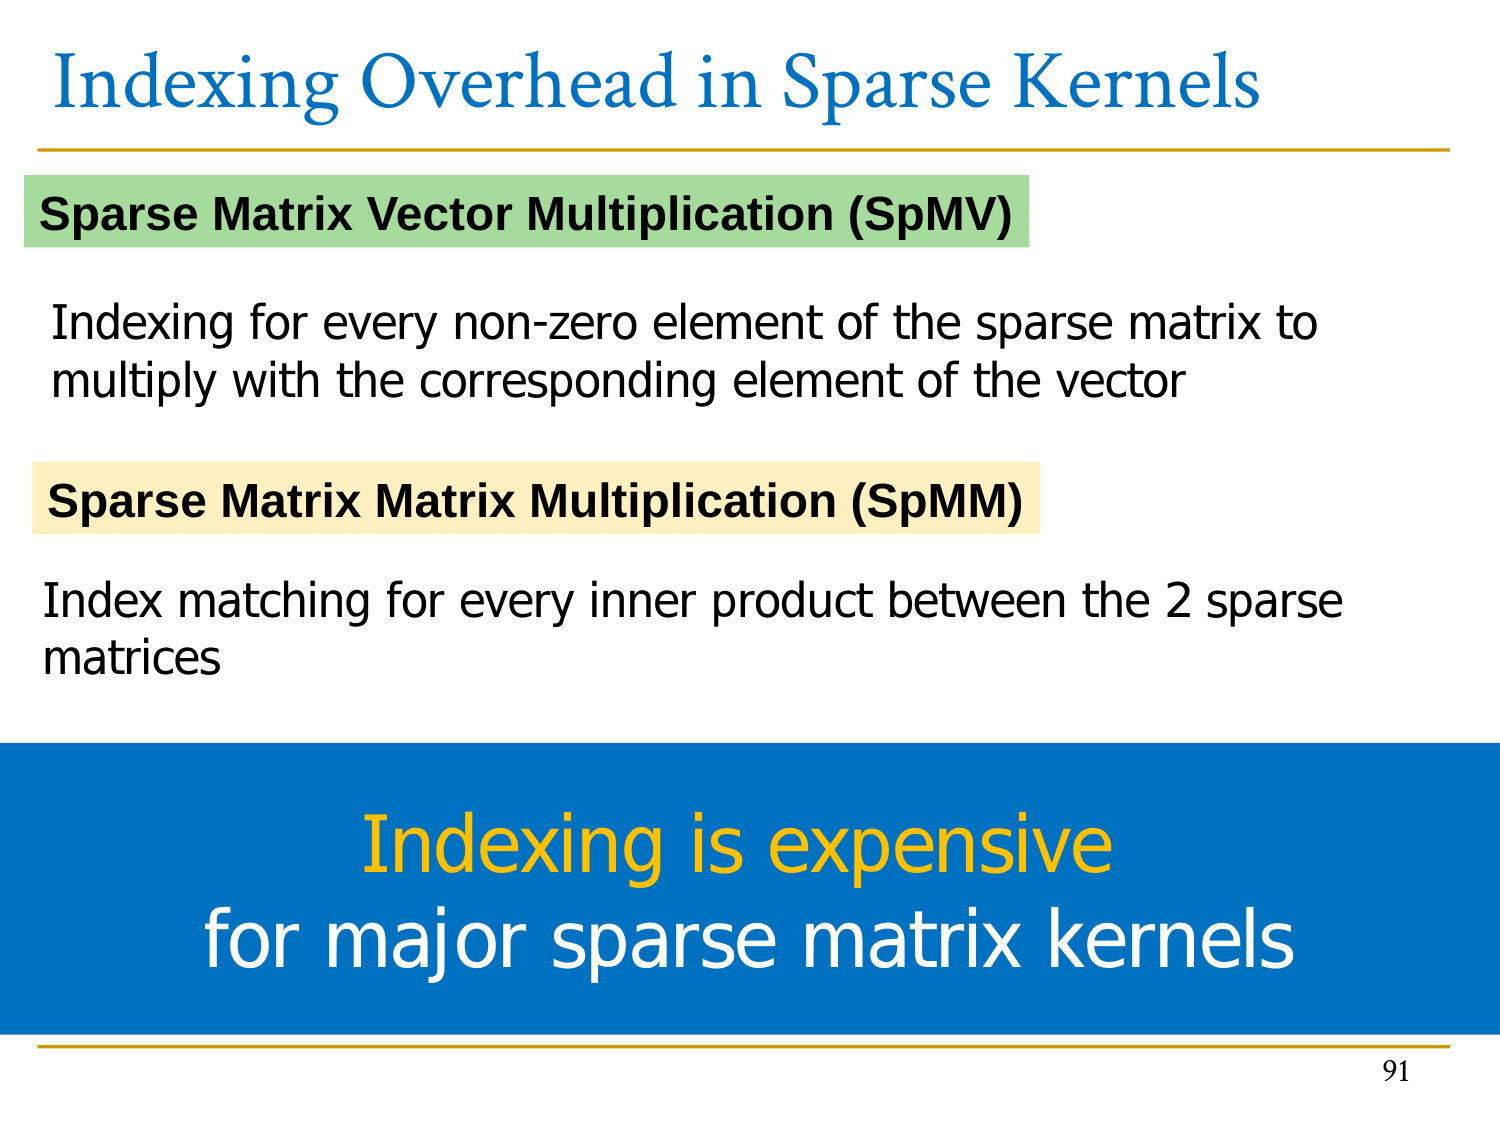

# Indexing Overhead in Sparse Kernels
Sparse Matrix Vector Multiplication (SpMV)
Indexing for every non-zero element of the sparse matrix to multiply with the corresponding element of the vector
Sparse Matrix Matrix Multiplication (SpMM)
Index matching for every inner product between the 2 sparse matrices
Indexing is expensive
for major sparse matrix kernels
91